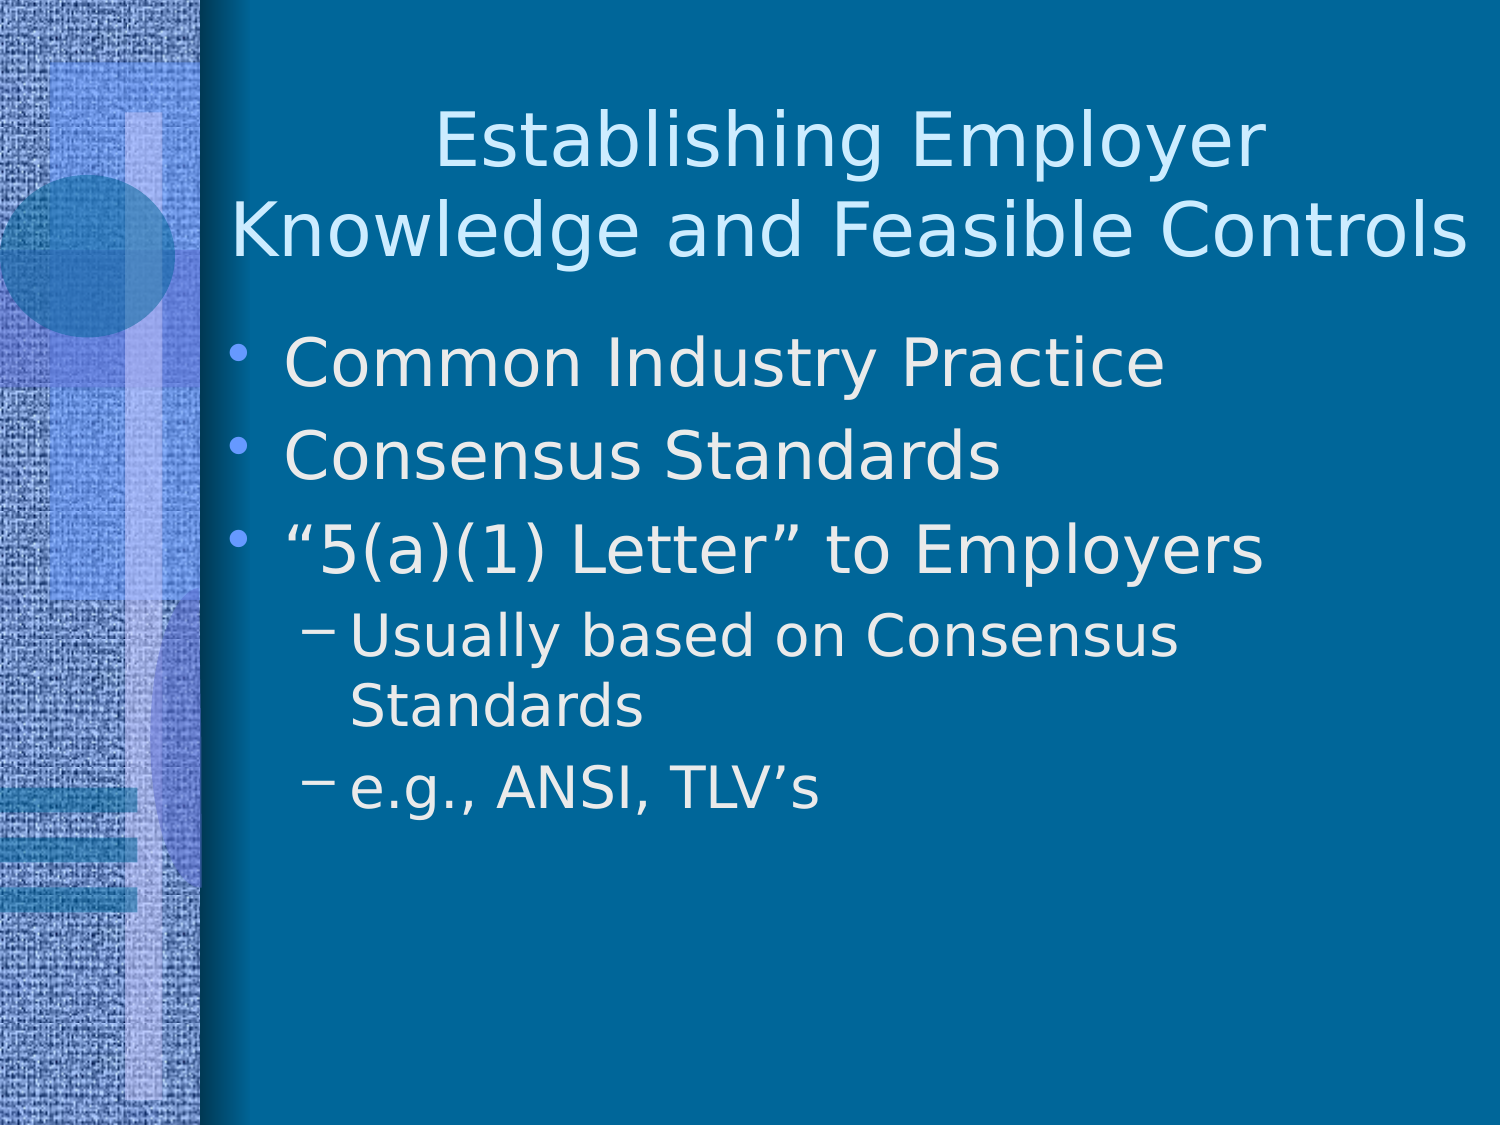

# Establishing Employer Knowledge and Feasible Controls
Common Industry Practice
Consensus Standards
“5(a)(1) Letter” to Employers
Usually based on Consensus Standards
e.g., ANSI, TLV’s